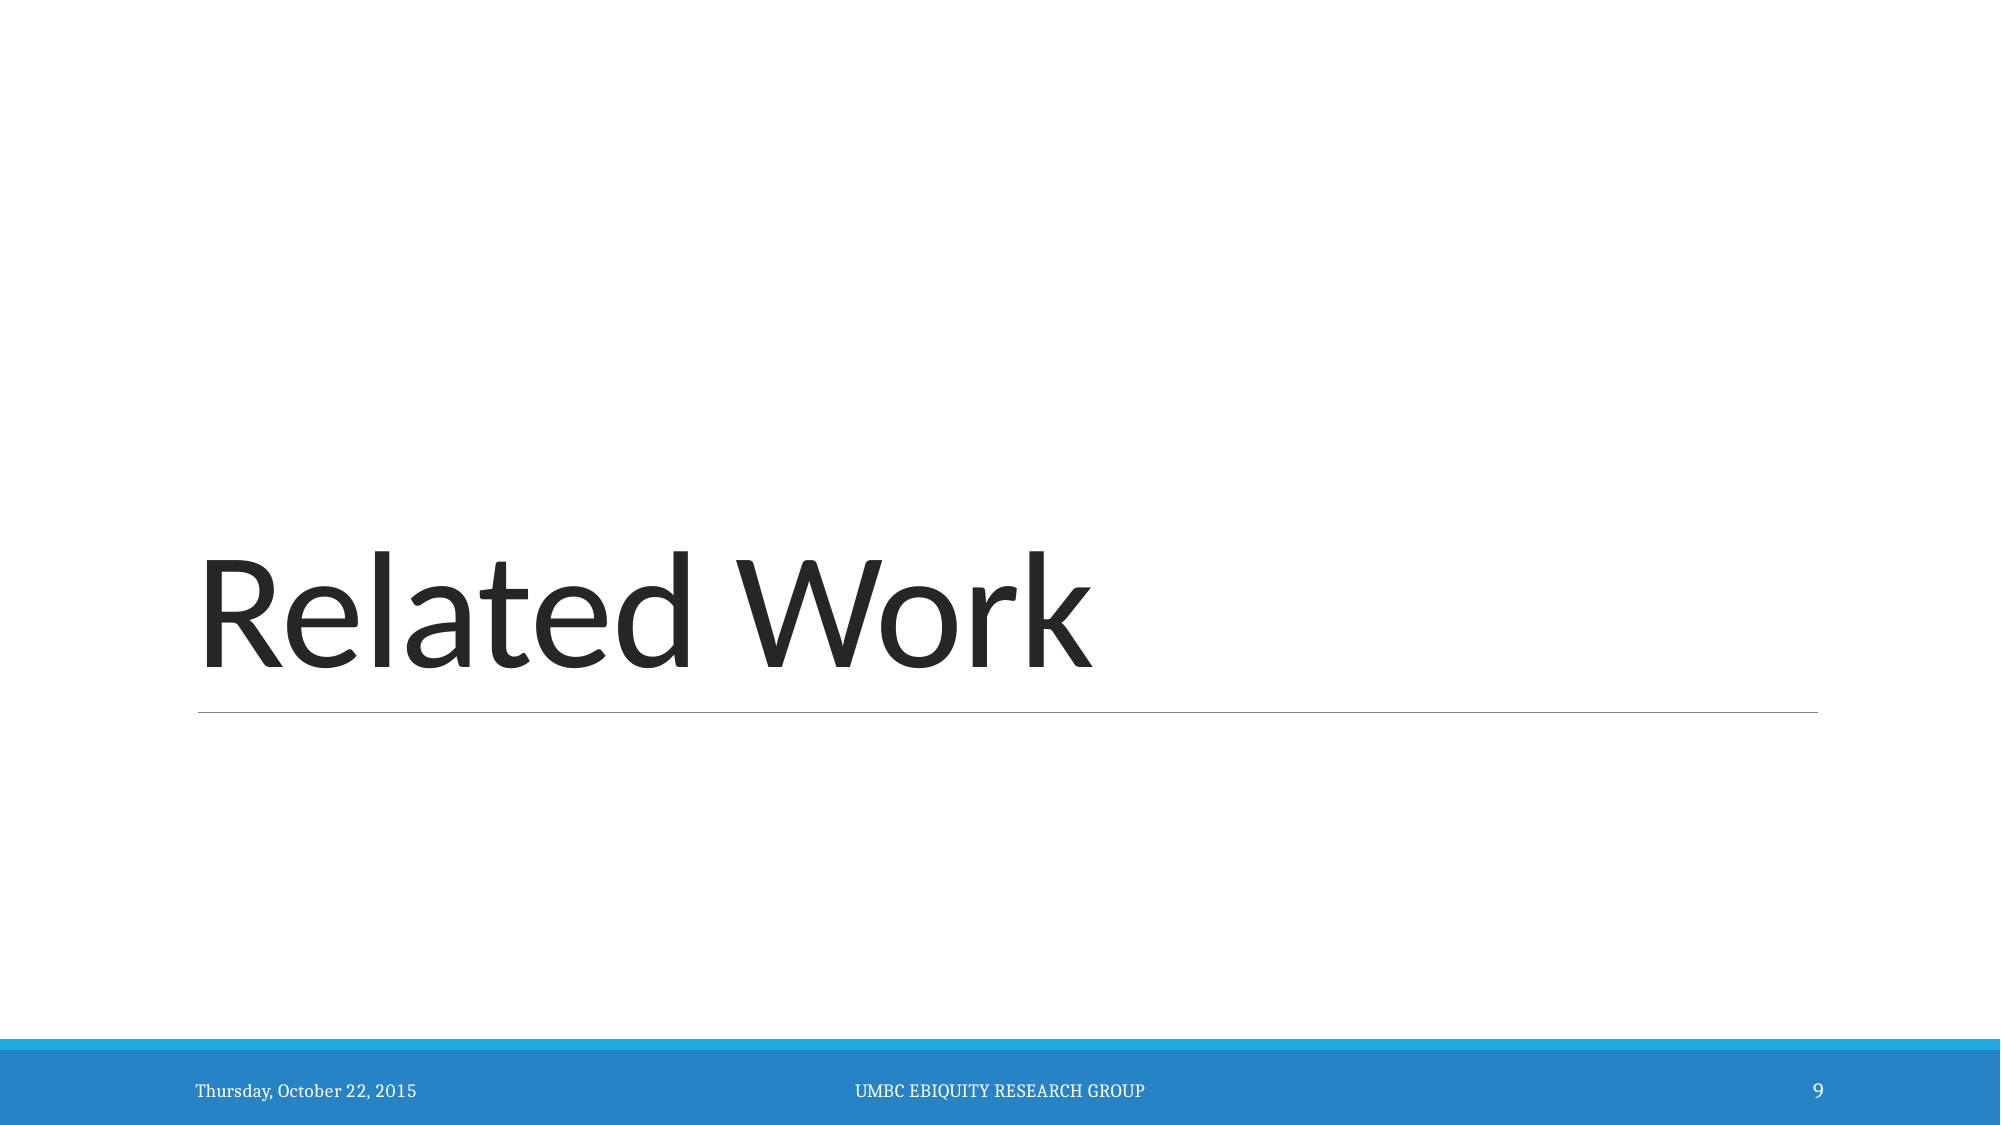

# Related Work
Thursday, October 22, 2015
UMBC Ebiquity Research Group
9